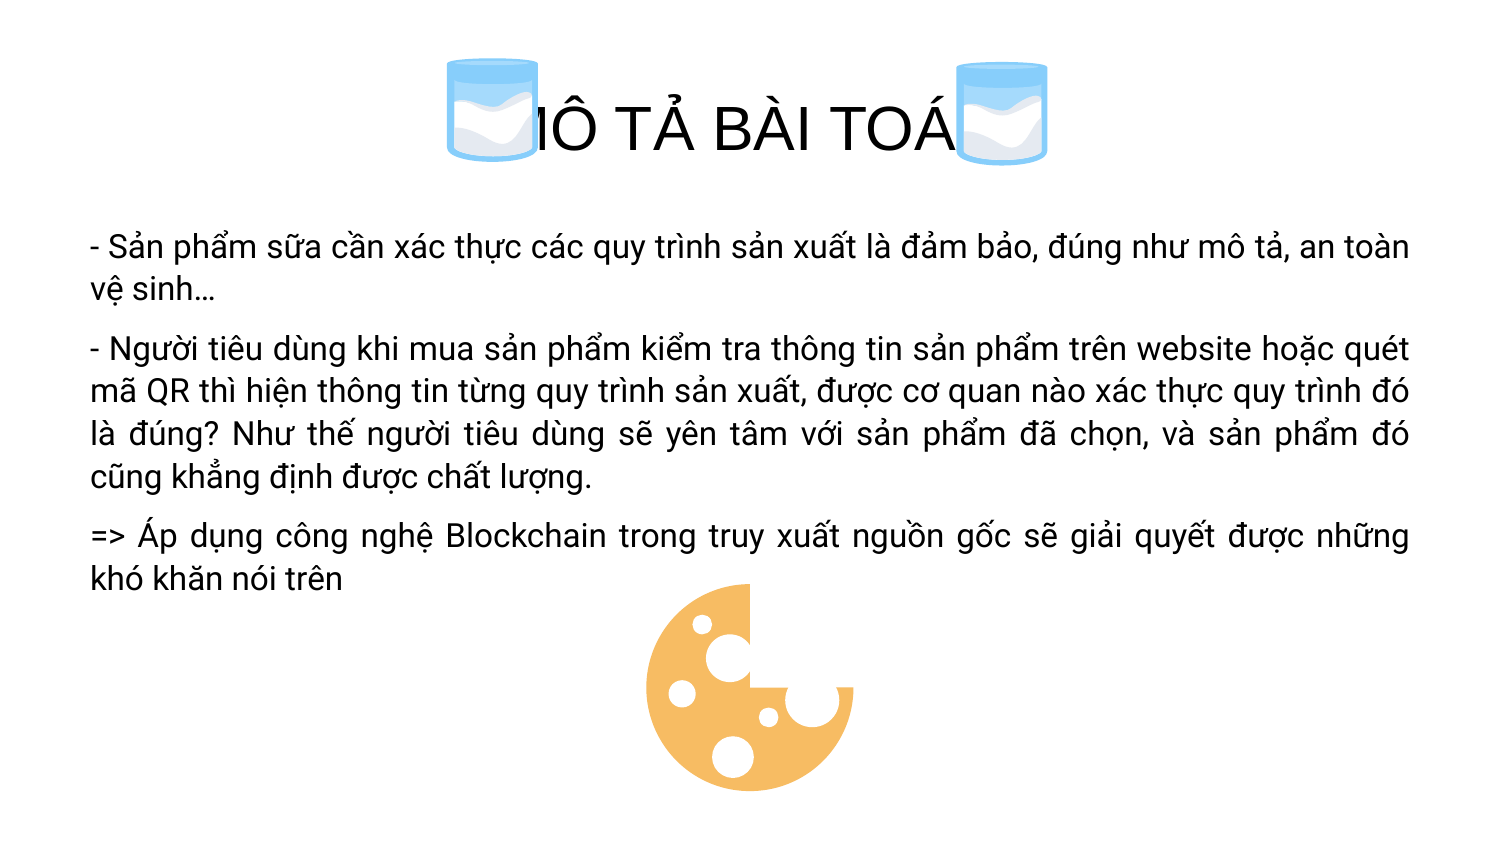

# MÔ TẢ BÀI TOÁN
- Sản phẩm sữa cần xác thực các quy trình sản xuất là đảm bảo, đúng như mô tả, an toàn vệ sinh…
- Người tiêu dùng khi mua sản phẩm kiểm tra thông tin sản phẩm trên website hoặc quét mã QR thì hiện thông tin từng quy trình sản xuất, được cơ quan nào xác thực quy trình đó là đúng? Như thế người tiêu dùng sẽ yên tâm với sản phẩm đã chọn, và sản phẩm đó cũng khẳng định được chất lượng.
=> Áp dụng công nghệ Blockchain trong truy xuất nguồn gốc sẽ giải quyết được những khó khăn nói trên